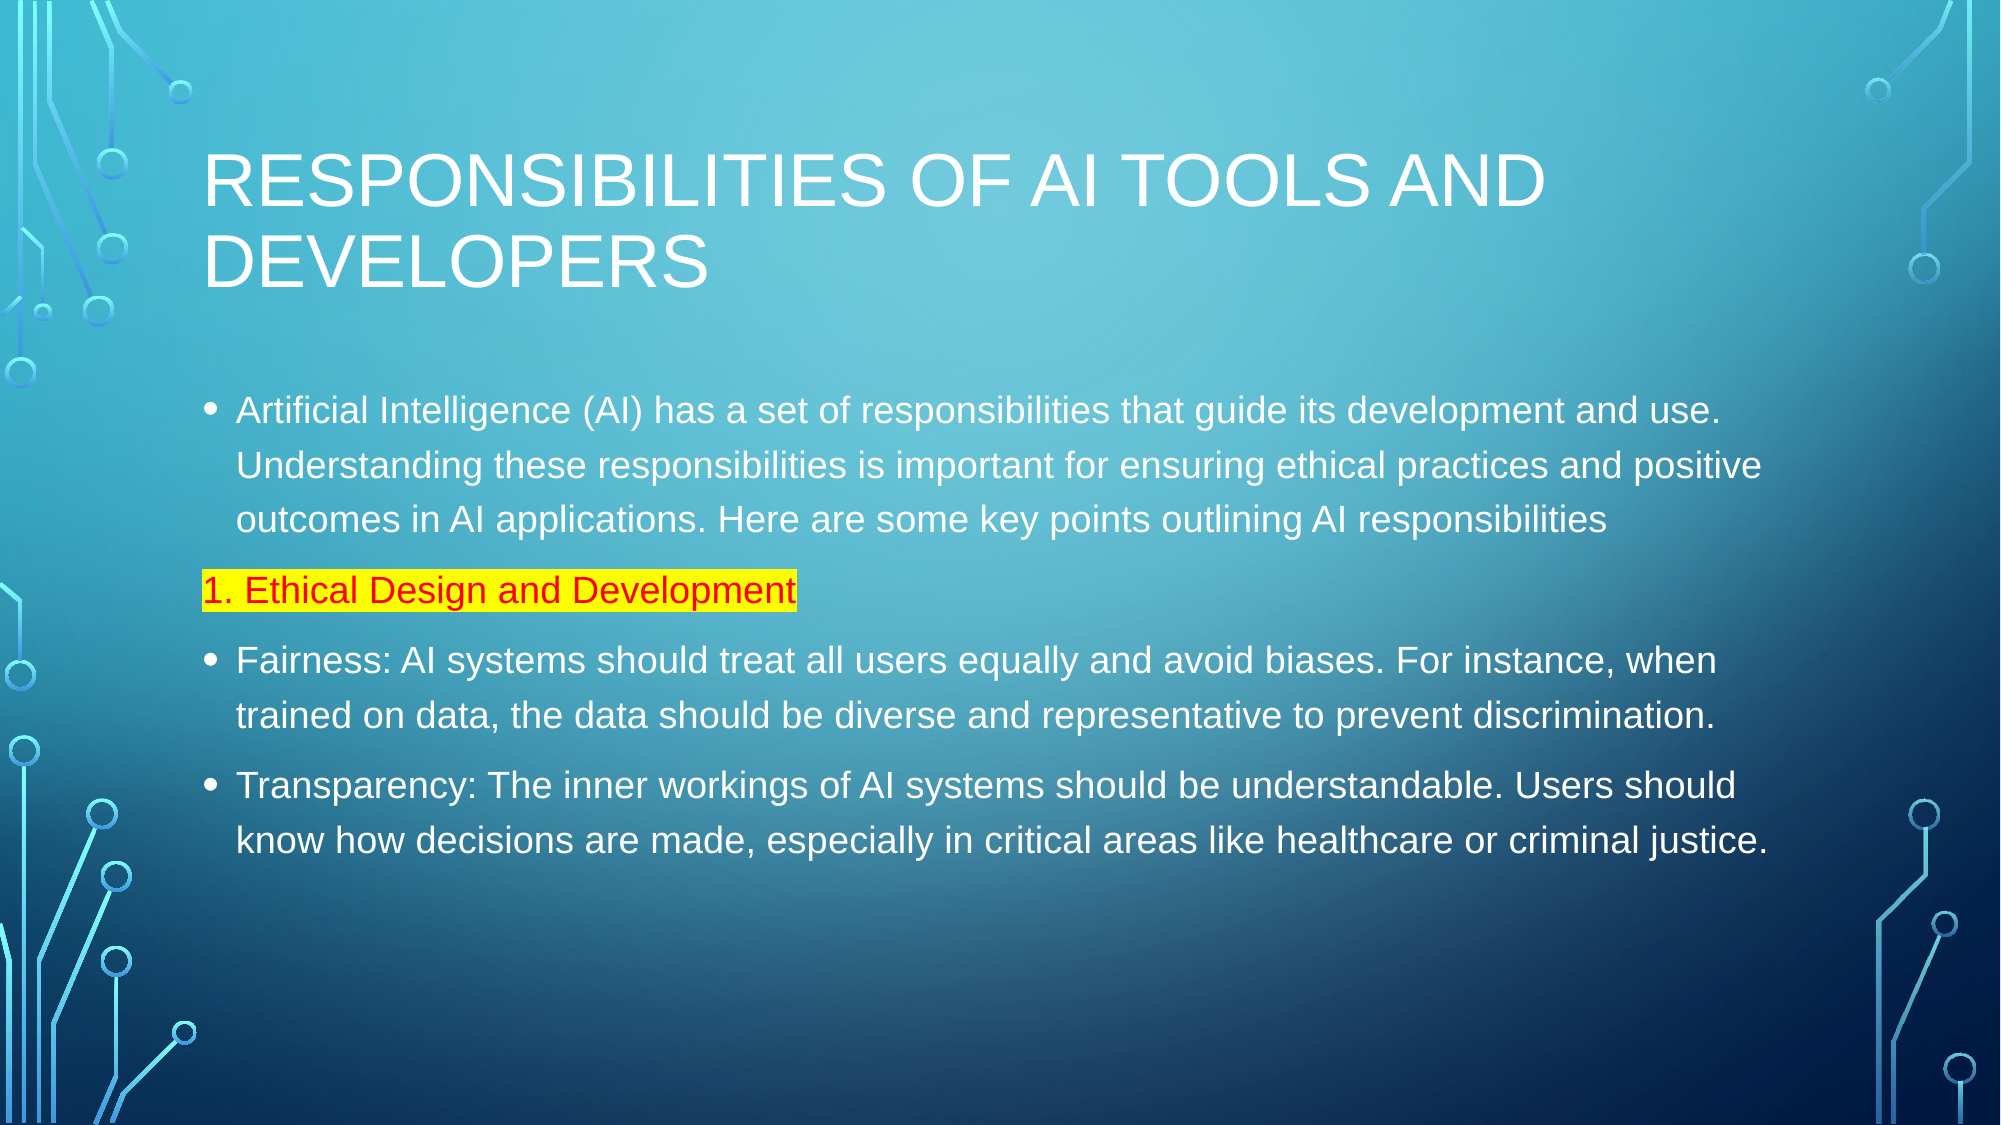

# Responsibilities of AI tools and developers
Artificial Intelligence (AI) has a set of responsibilities that guide its development and use. Understanding these responsibilities is important for ensuring ethical practices and positive outcomes in AI applications. Here are some key points outlining AI responsibilities
1. Ethical Design and Development
Fairness: AI systems should treat all users equally and avoid biases. For instance, when trained on data, the data should be diverse and representative to prevent discrimination.
Transparency: The inner workings of AI systems should be understandable. Users should know how decisions are made, especially in critical areas like healthcare or criminal justice.